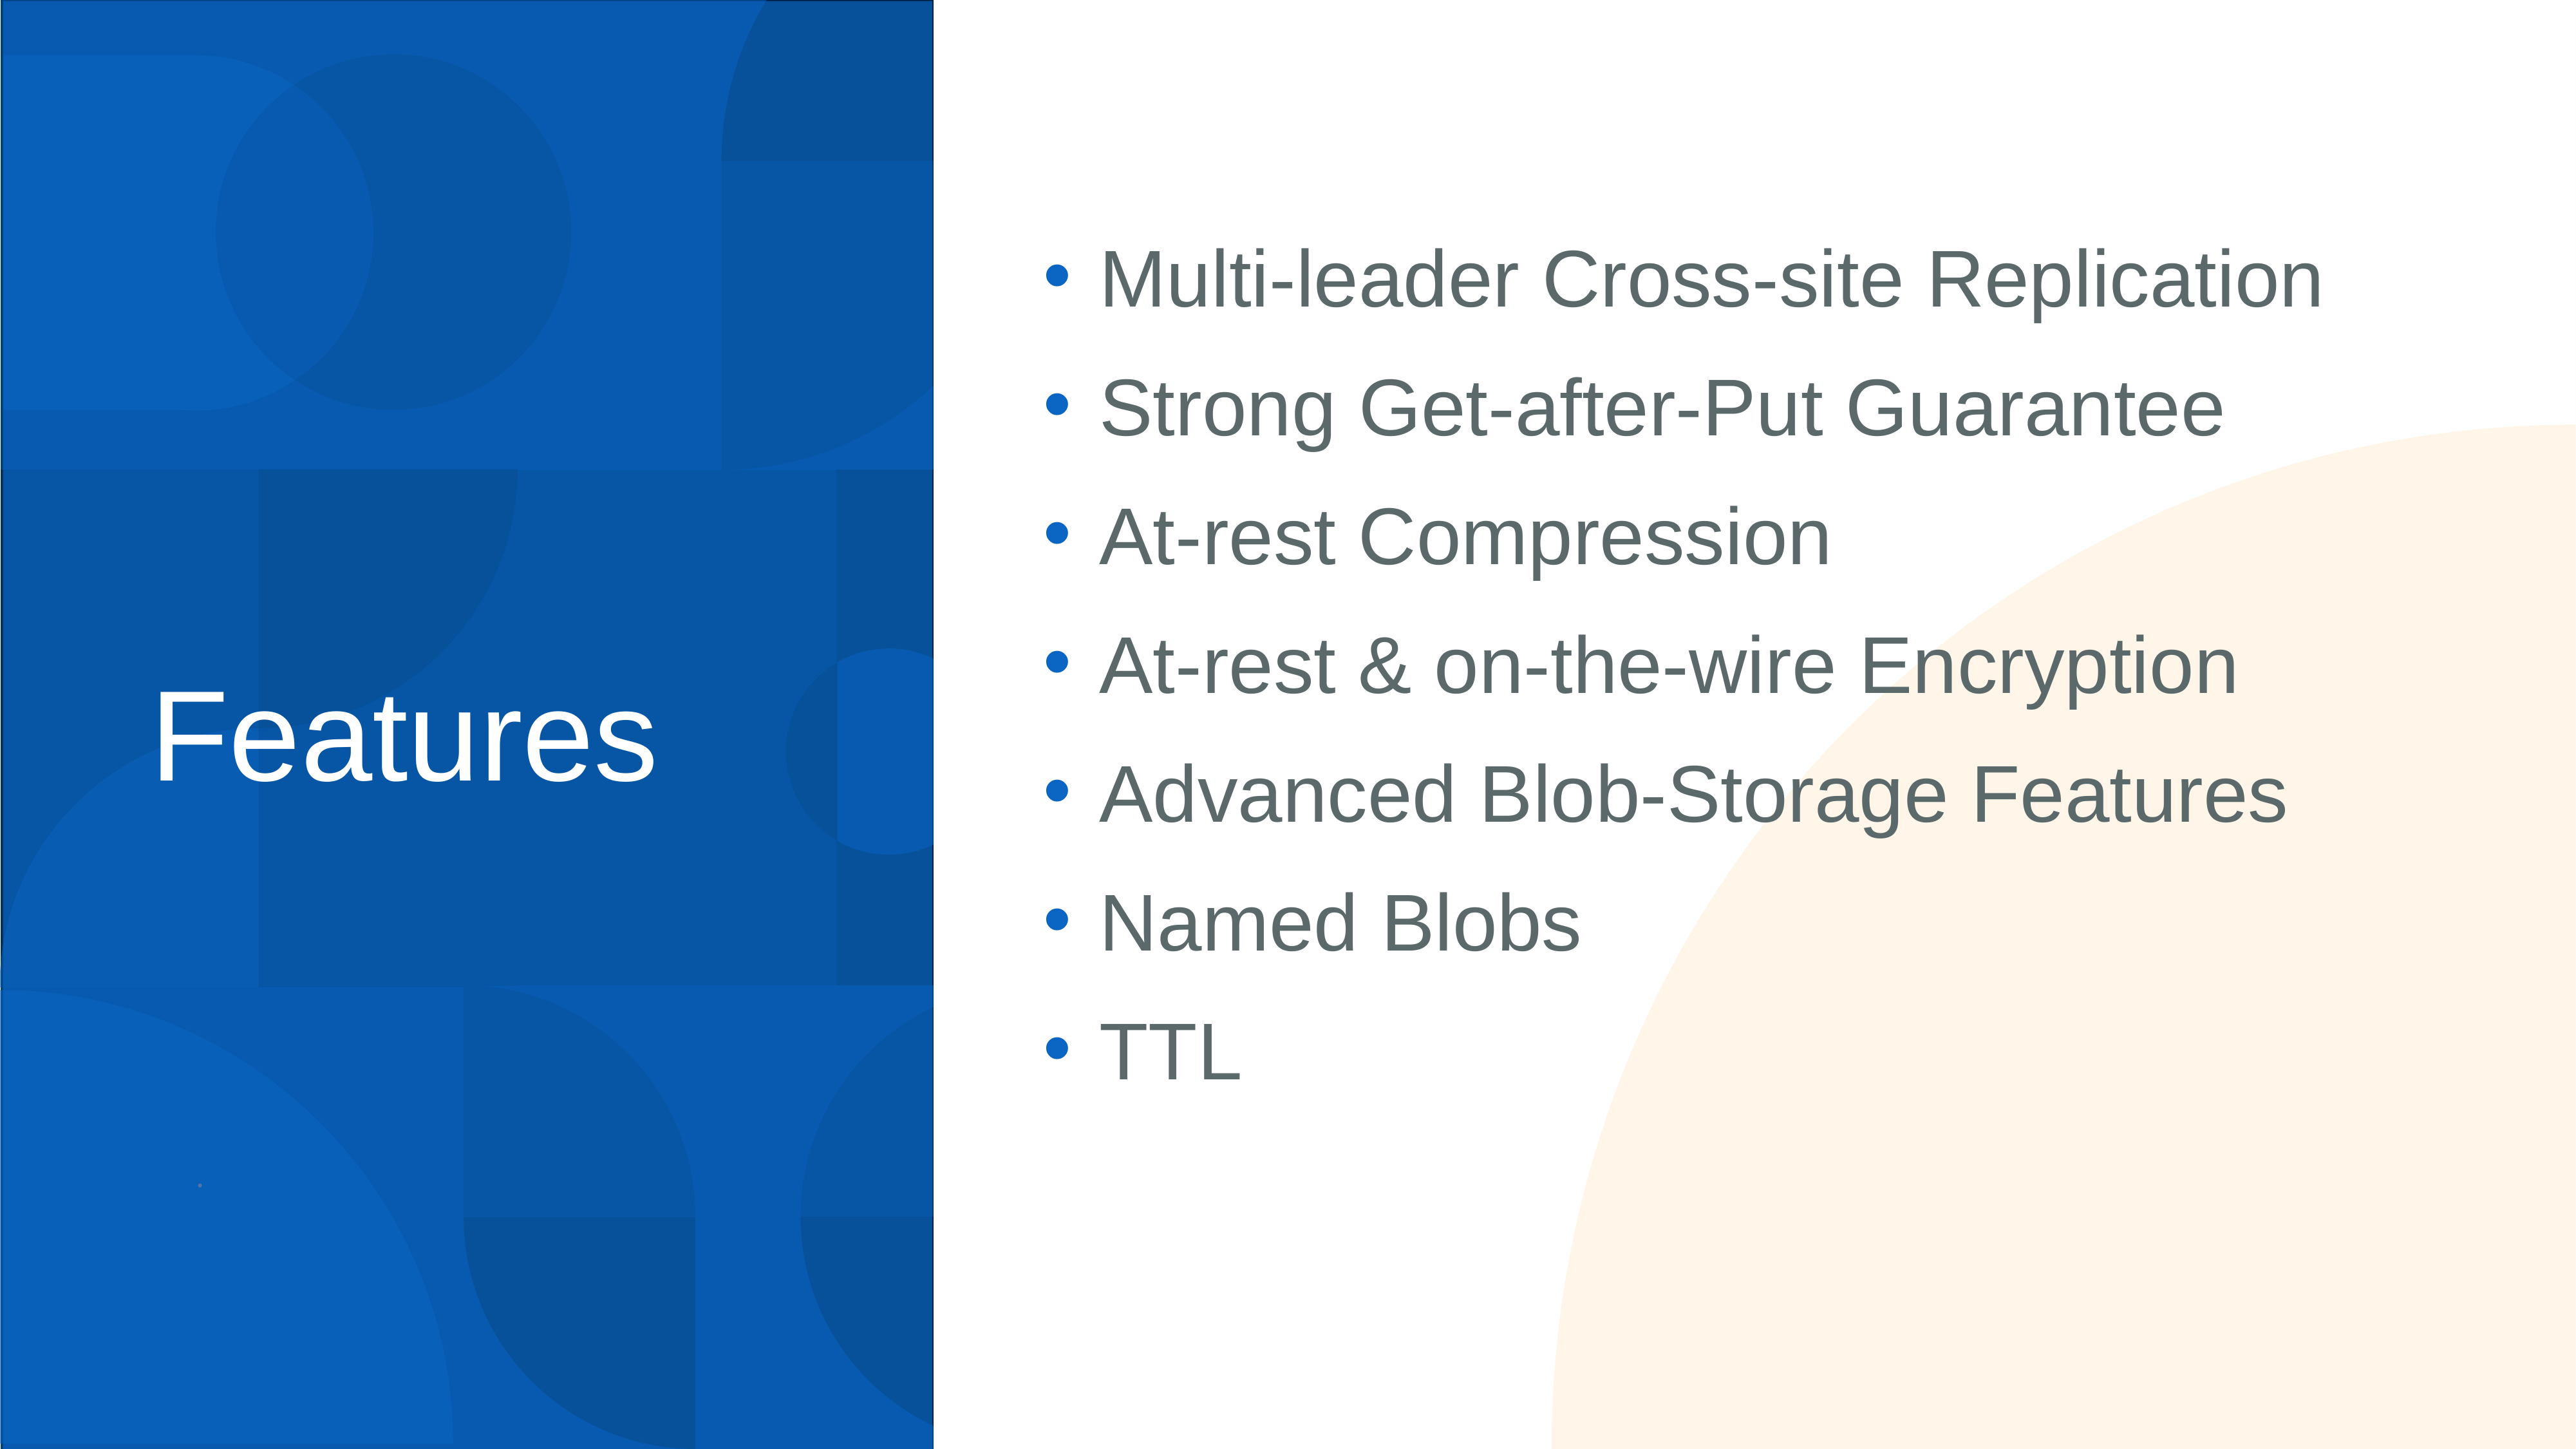

Multi-leader Cross-site Replication
Strong Get-after-Put Guarantee
At-rest Compression
At-rest & on-the-wire Encryption
Advanced Blob-Storage Features
Named Blobs
TTL

# Features